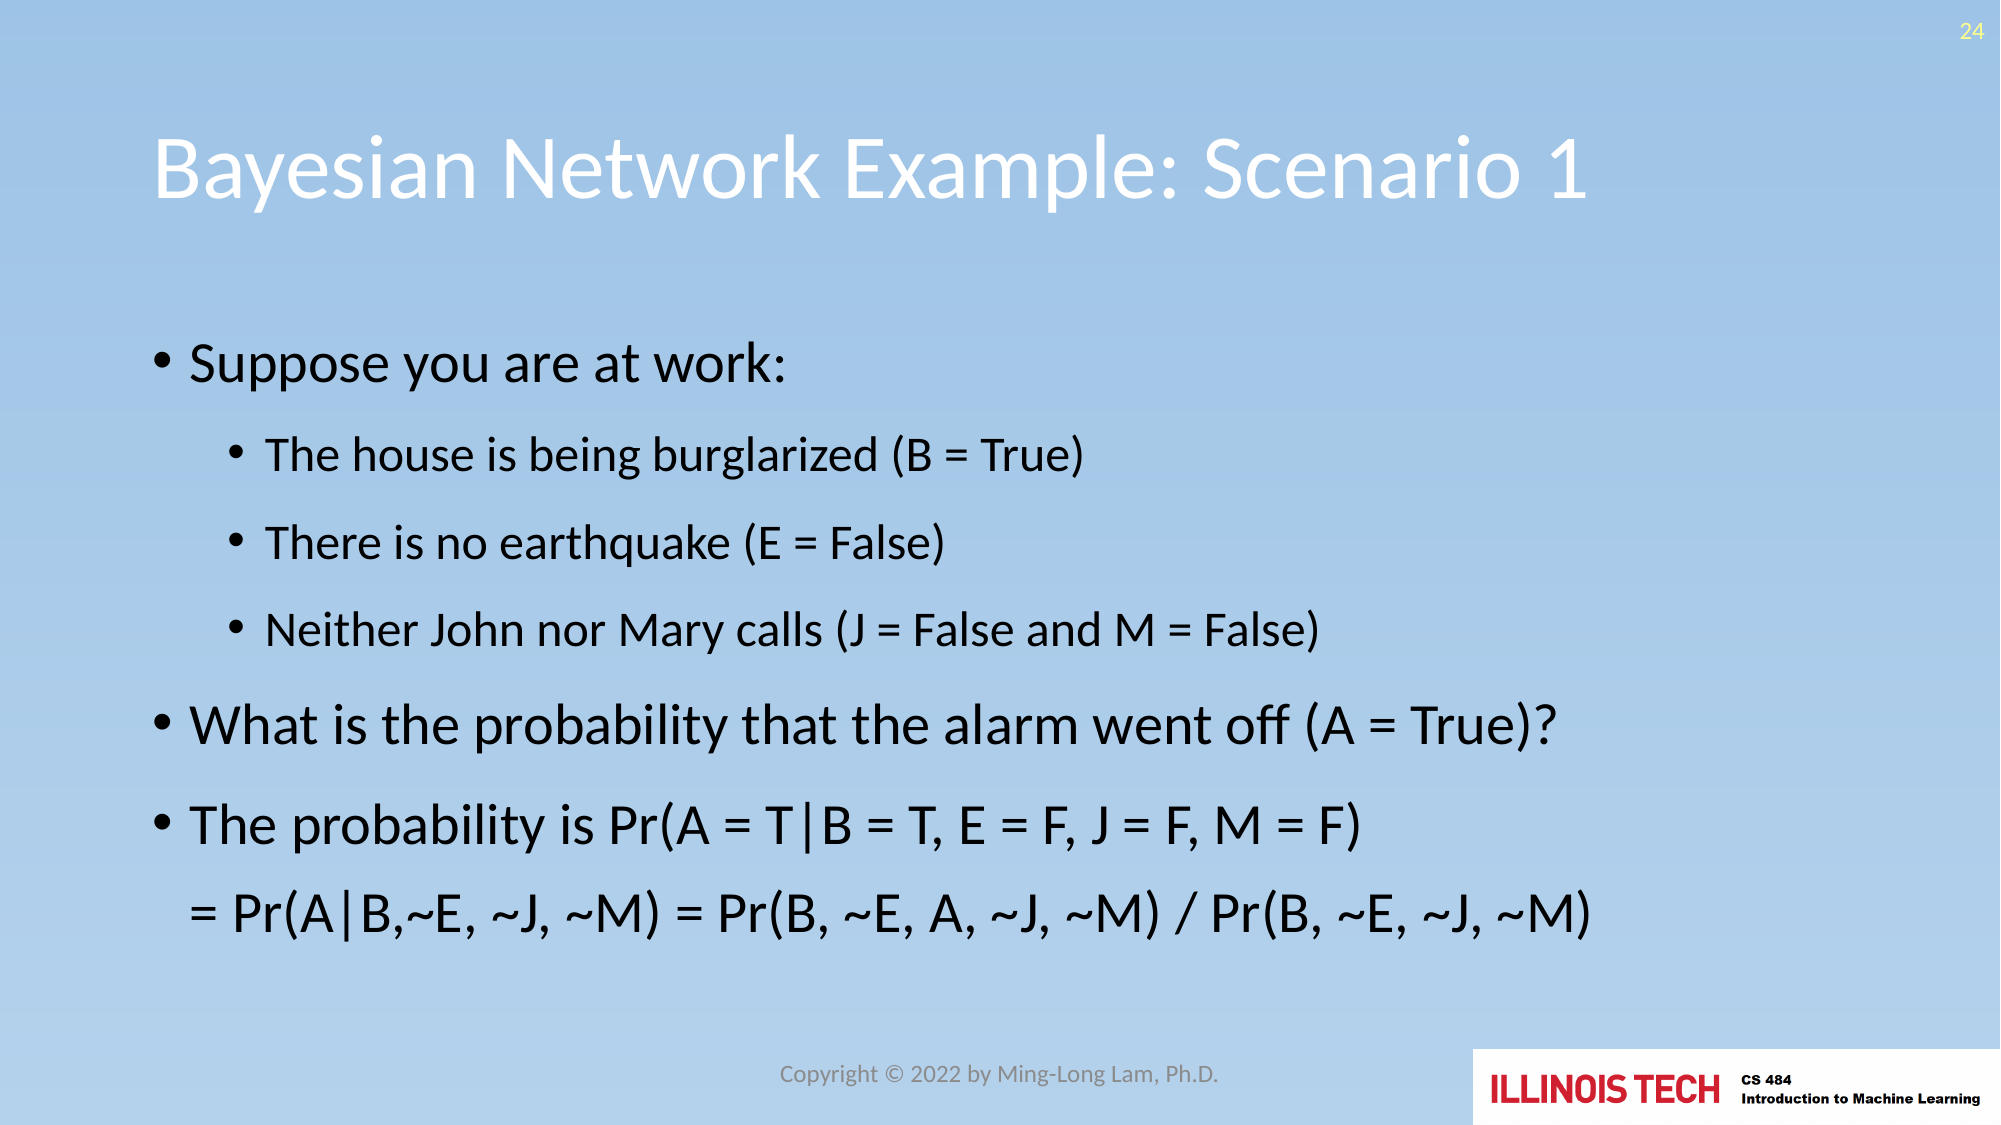

24
# Bayesian Network Example: Scenario 1
Suppose you are at work:
The house is being burglarized (B = True)
There is no earthquake (E = False)
Neither John nor Mary calls (J = False and M = False)
What is the probability that the alarm went off (A = True)?
The probability is Pr(A = T|B = T, E = F, J = F, M = F)
= Pr(A|B,~E, ~J, ~M) = Pr(B, ~E, A, ~J, ~M) / Pr(B, ~E, ~J, ~M)

Copyright © 2022 by Ming-Long Lam, Ph.D.